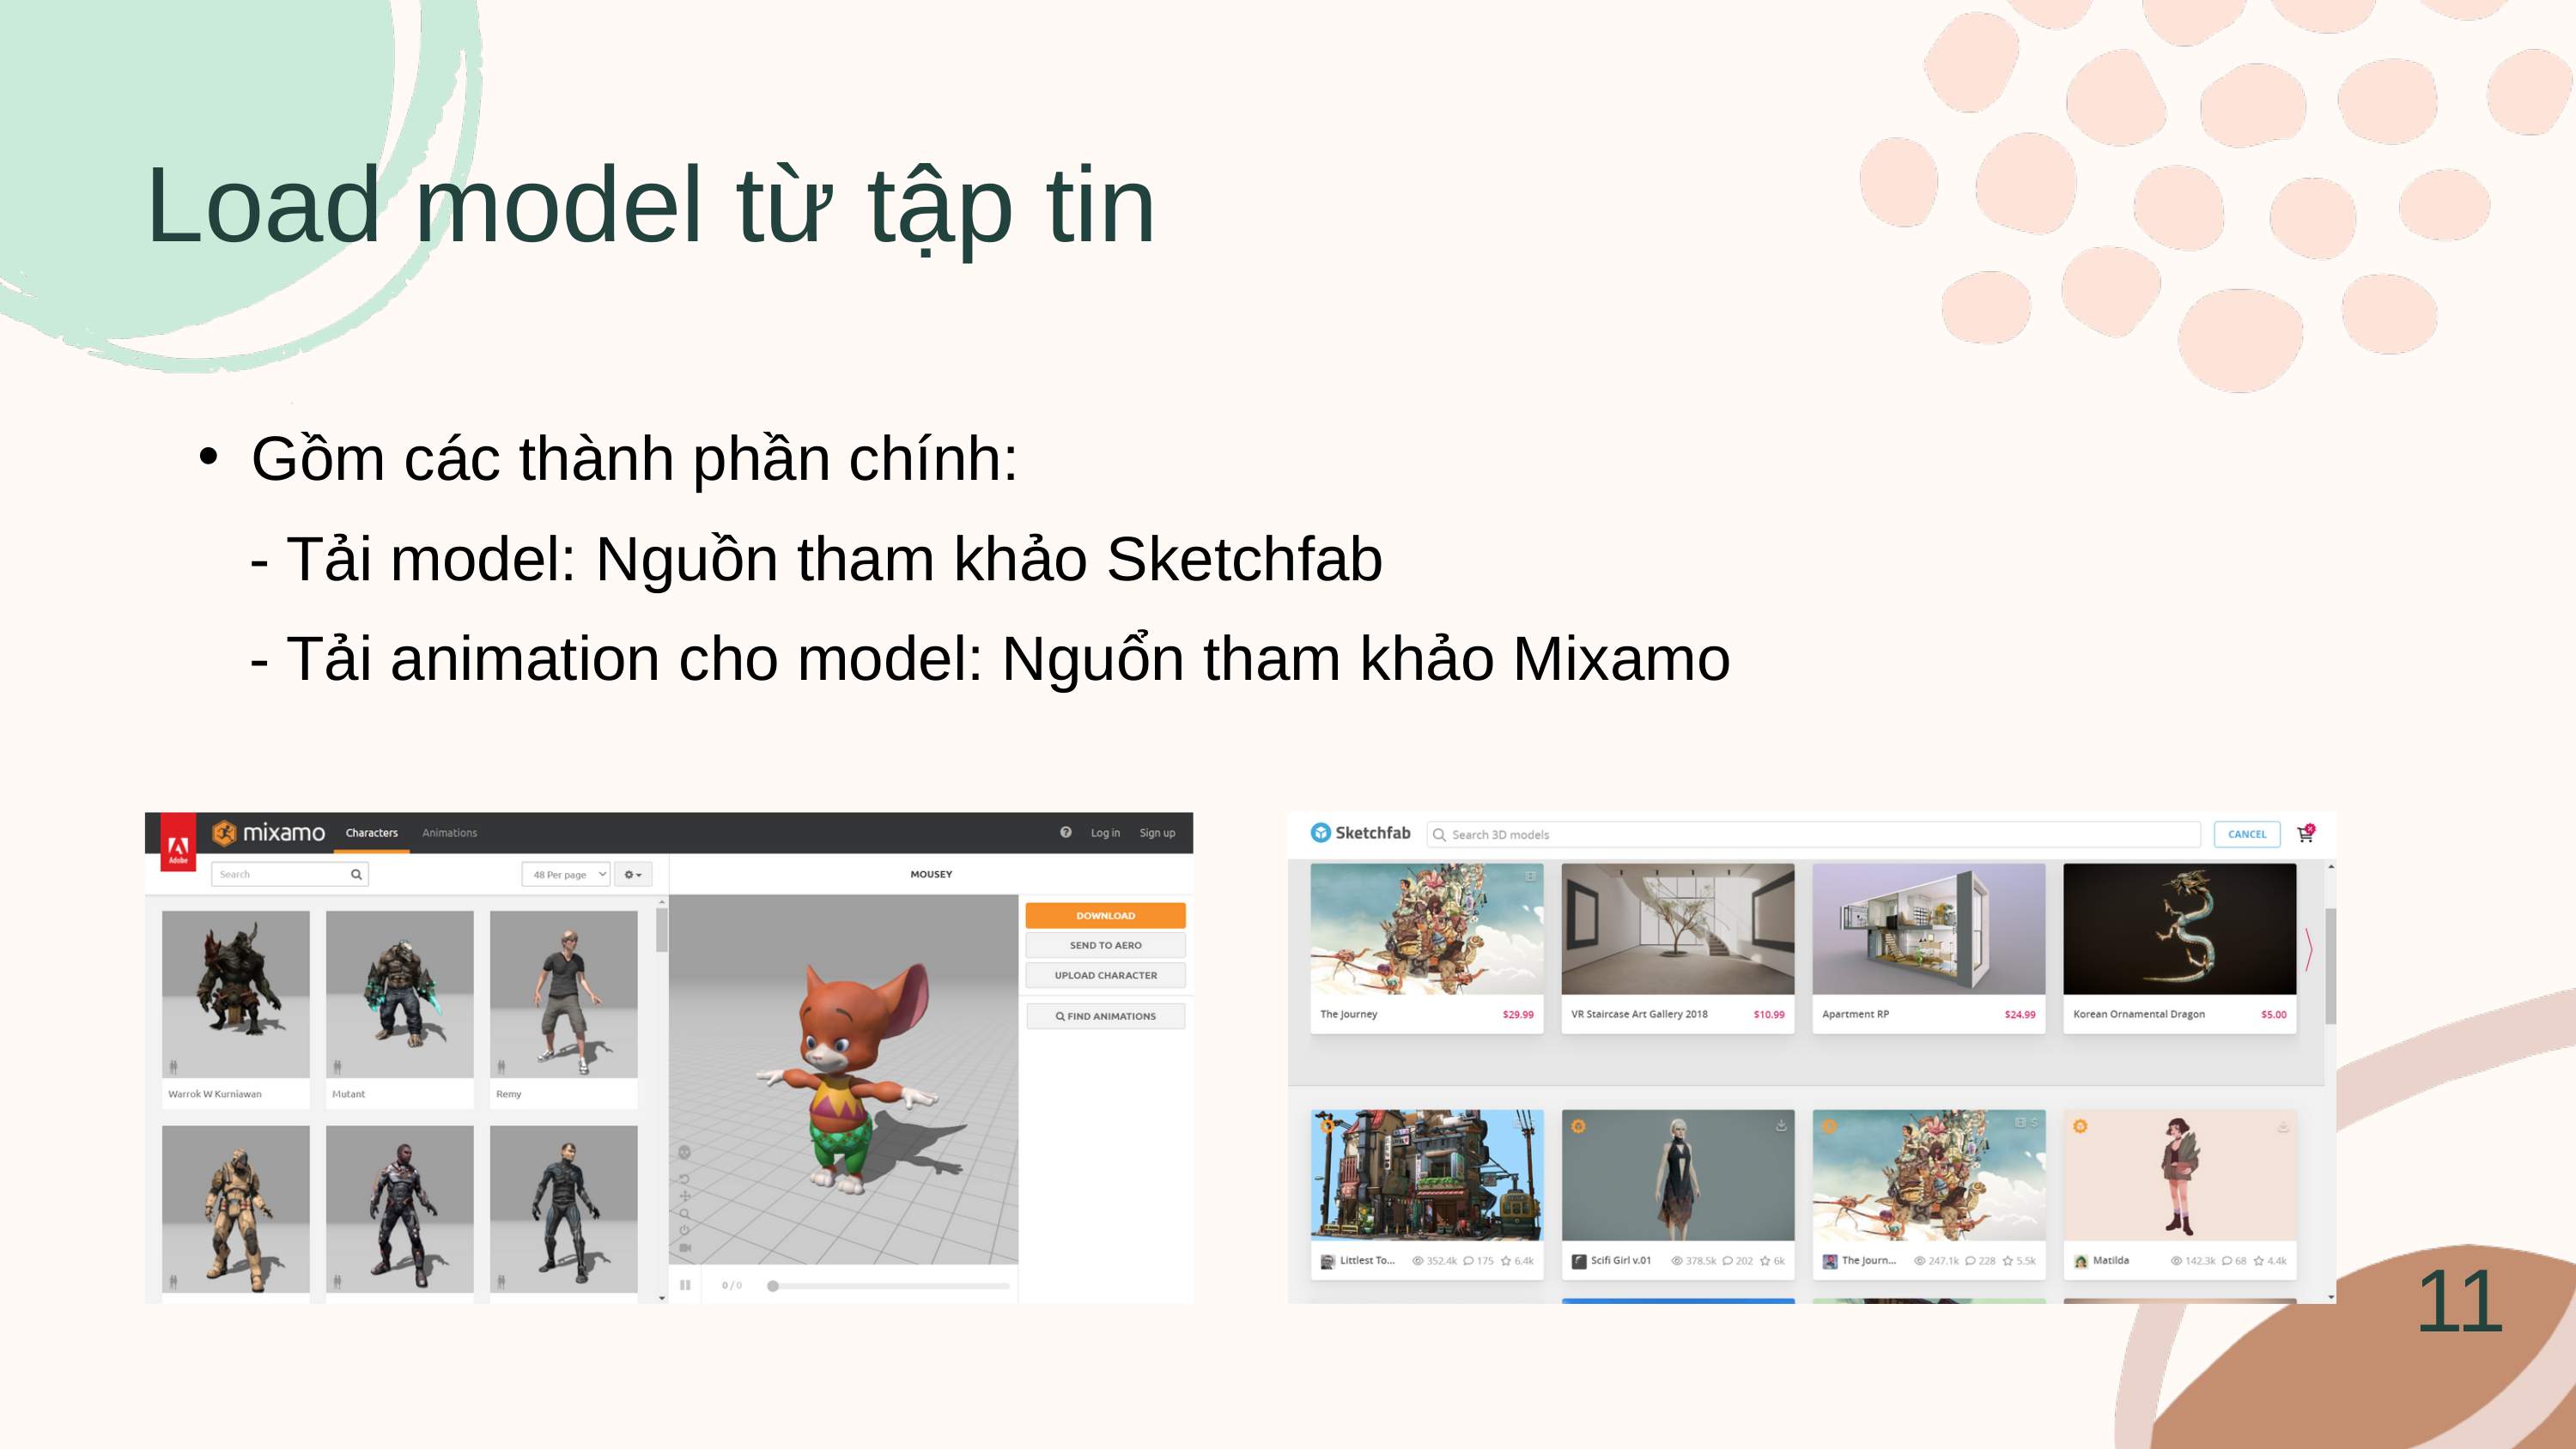

Load model từ tập tin
Gồm các thành phần chính:
      - Tải model: Nguồn tham khảo Sketchfab
      - Tải animation cho model: Nguổn tham khảo Mixamo

11